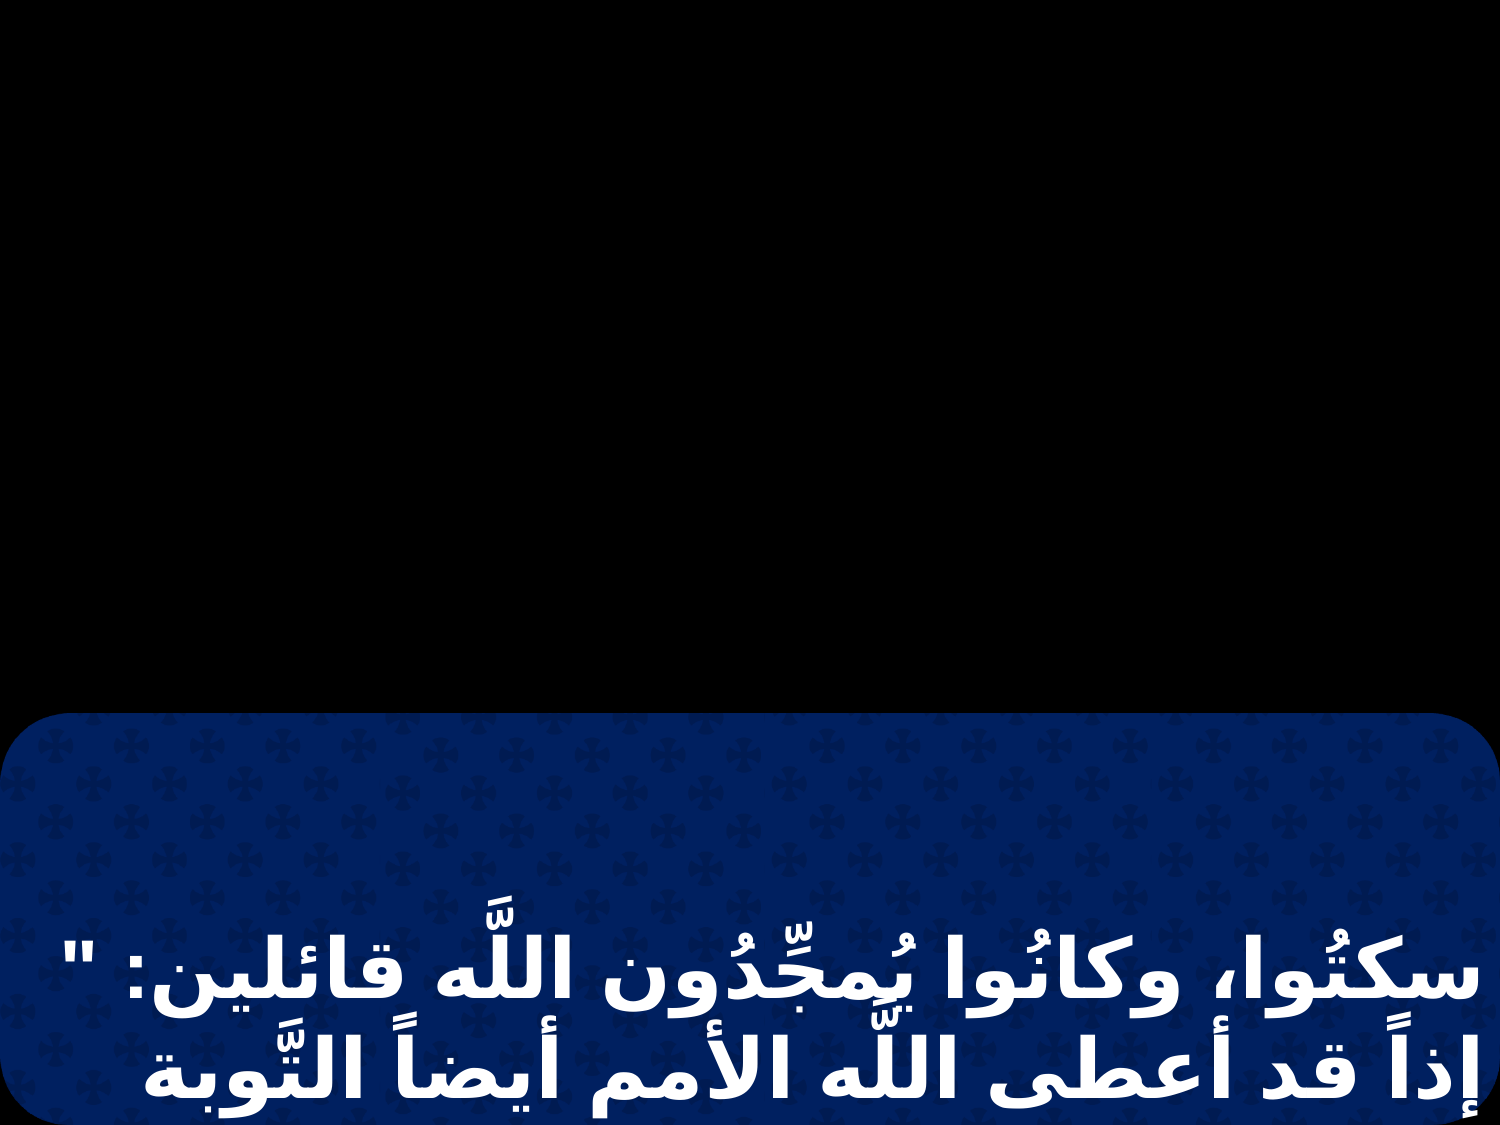

سكتُوا، وكانُوا يُمجِّدُون اللَّه قائلين: " إذاً قد أعطى اللَّه الأمم أيضاً التَّوبة للحياة! ".